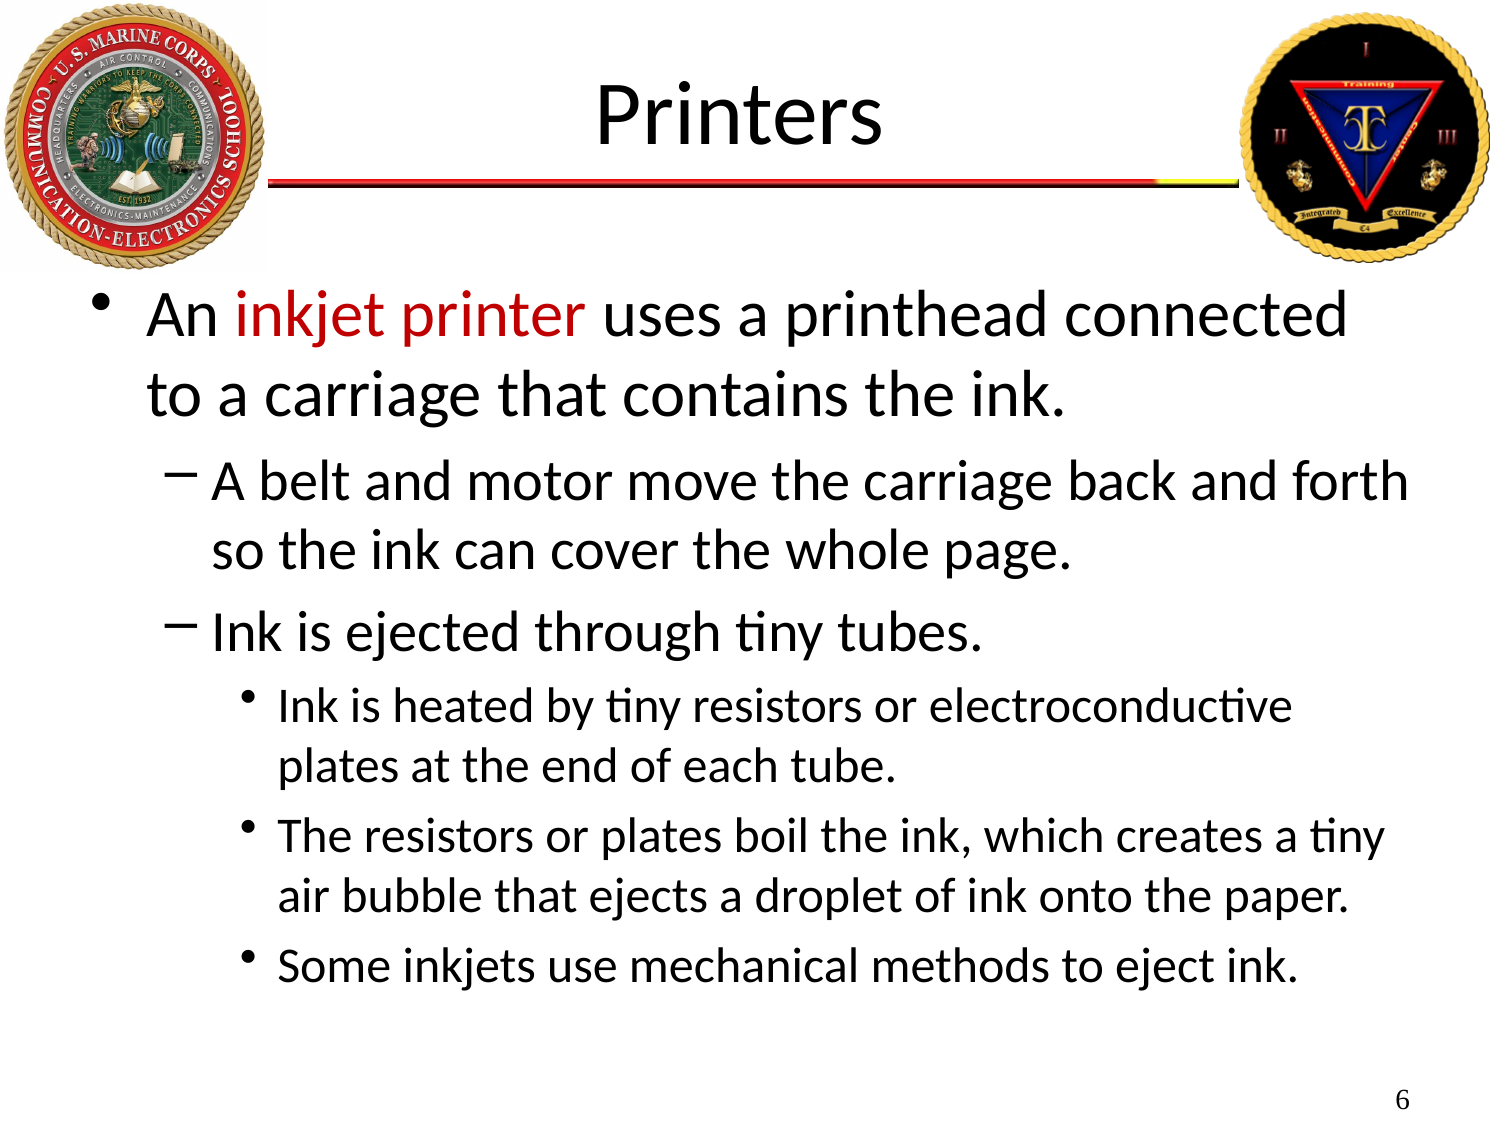

# Printers
An inkjet printer uses a printhead connected to a carriage that contains the ink.
A belt and motor move the carriage back and forth so the ink can cover the whole page.
Ink is ejected through tiny tubes.
Ink is heated by tiny resistors or electroconductive plates at the end of each tube.
The resistors or plates boil the ink, which creates a tiny air bubble that ejects a droplet of ink onto the paper.
Some inkjets use mechanical methods to eject ink.